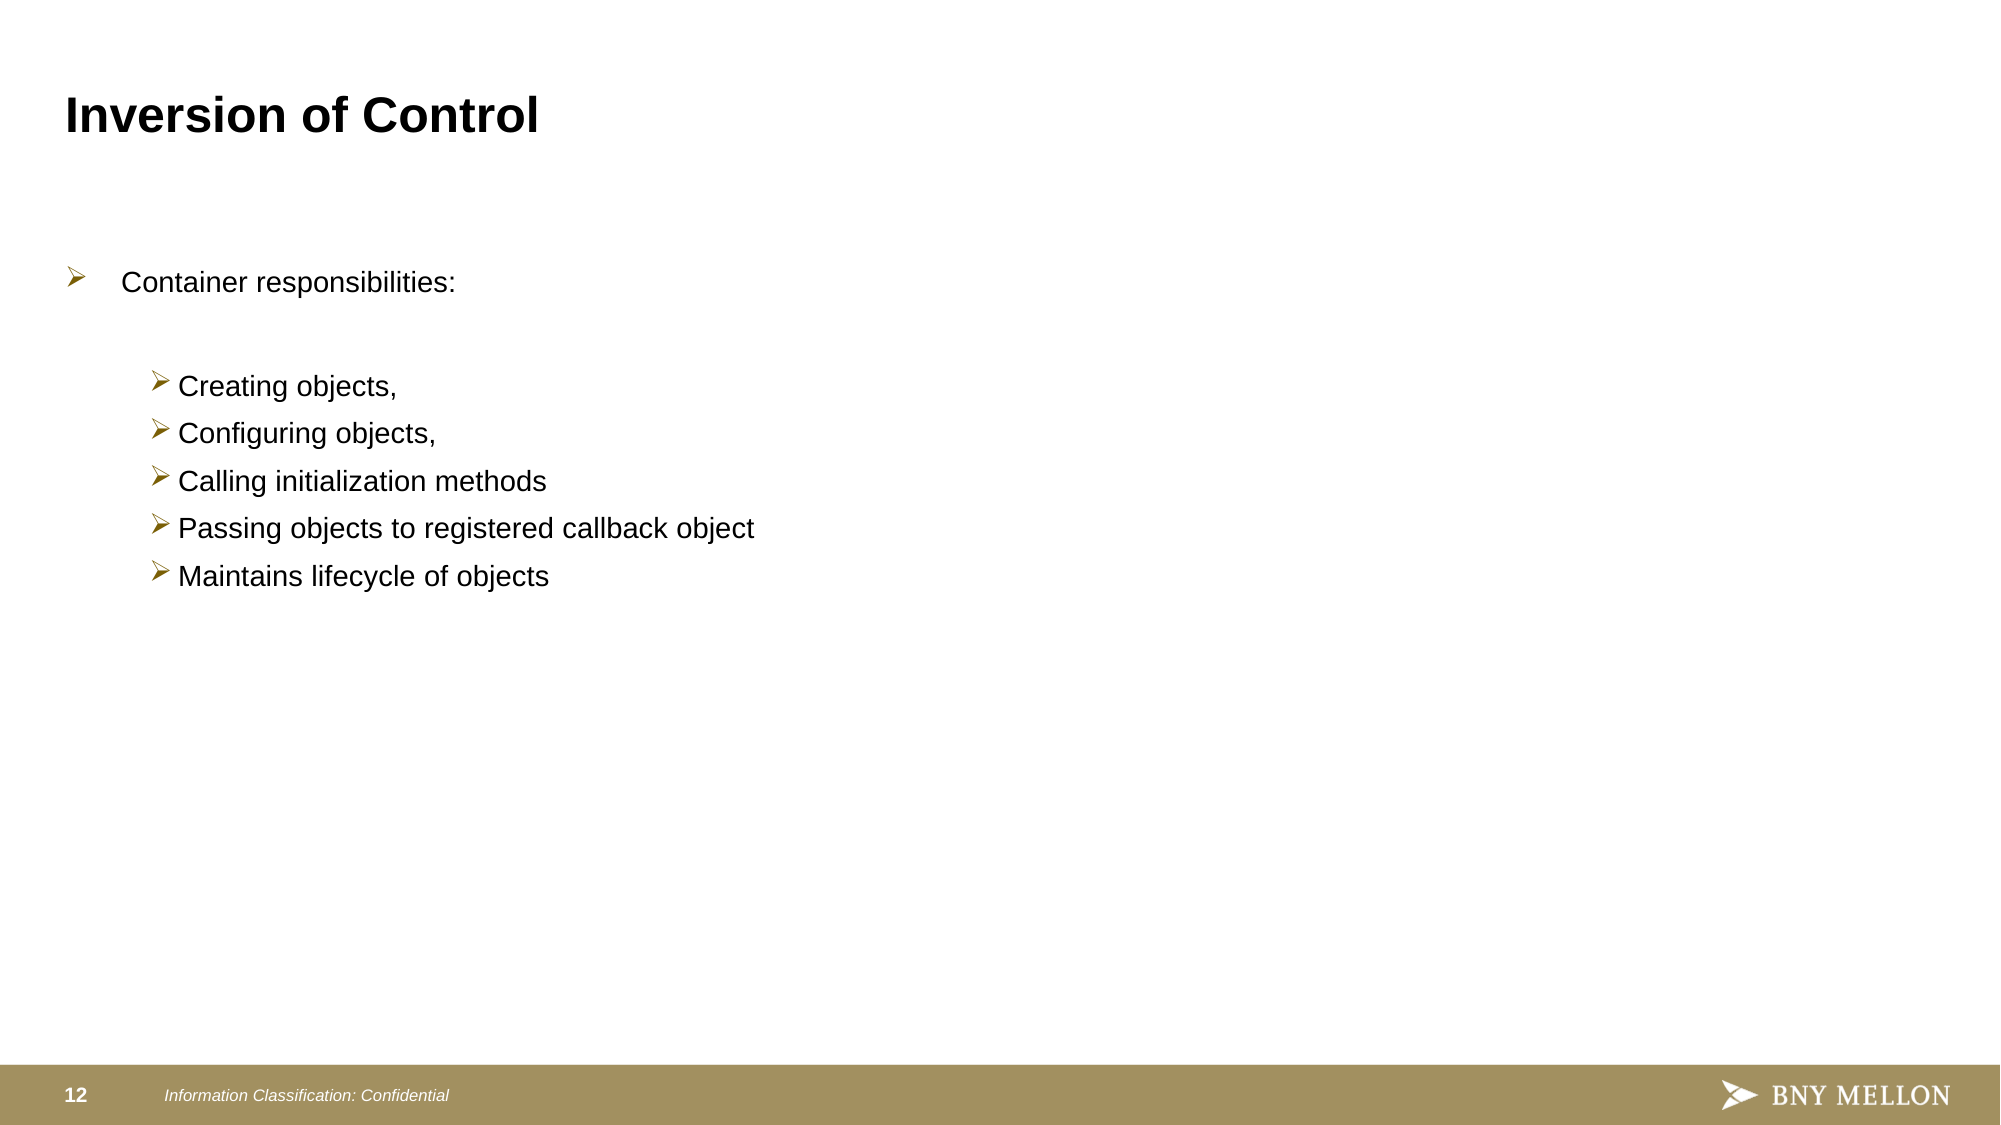

# Inversion of Control
Container responsibilities:

Creating objects,
Configuring objects,
Calling initialization methods
Passing objects to registered callback object
Maintains lifecycle of objects